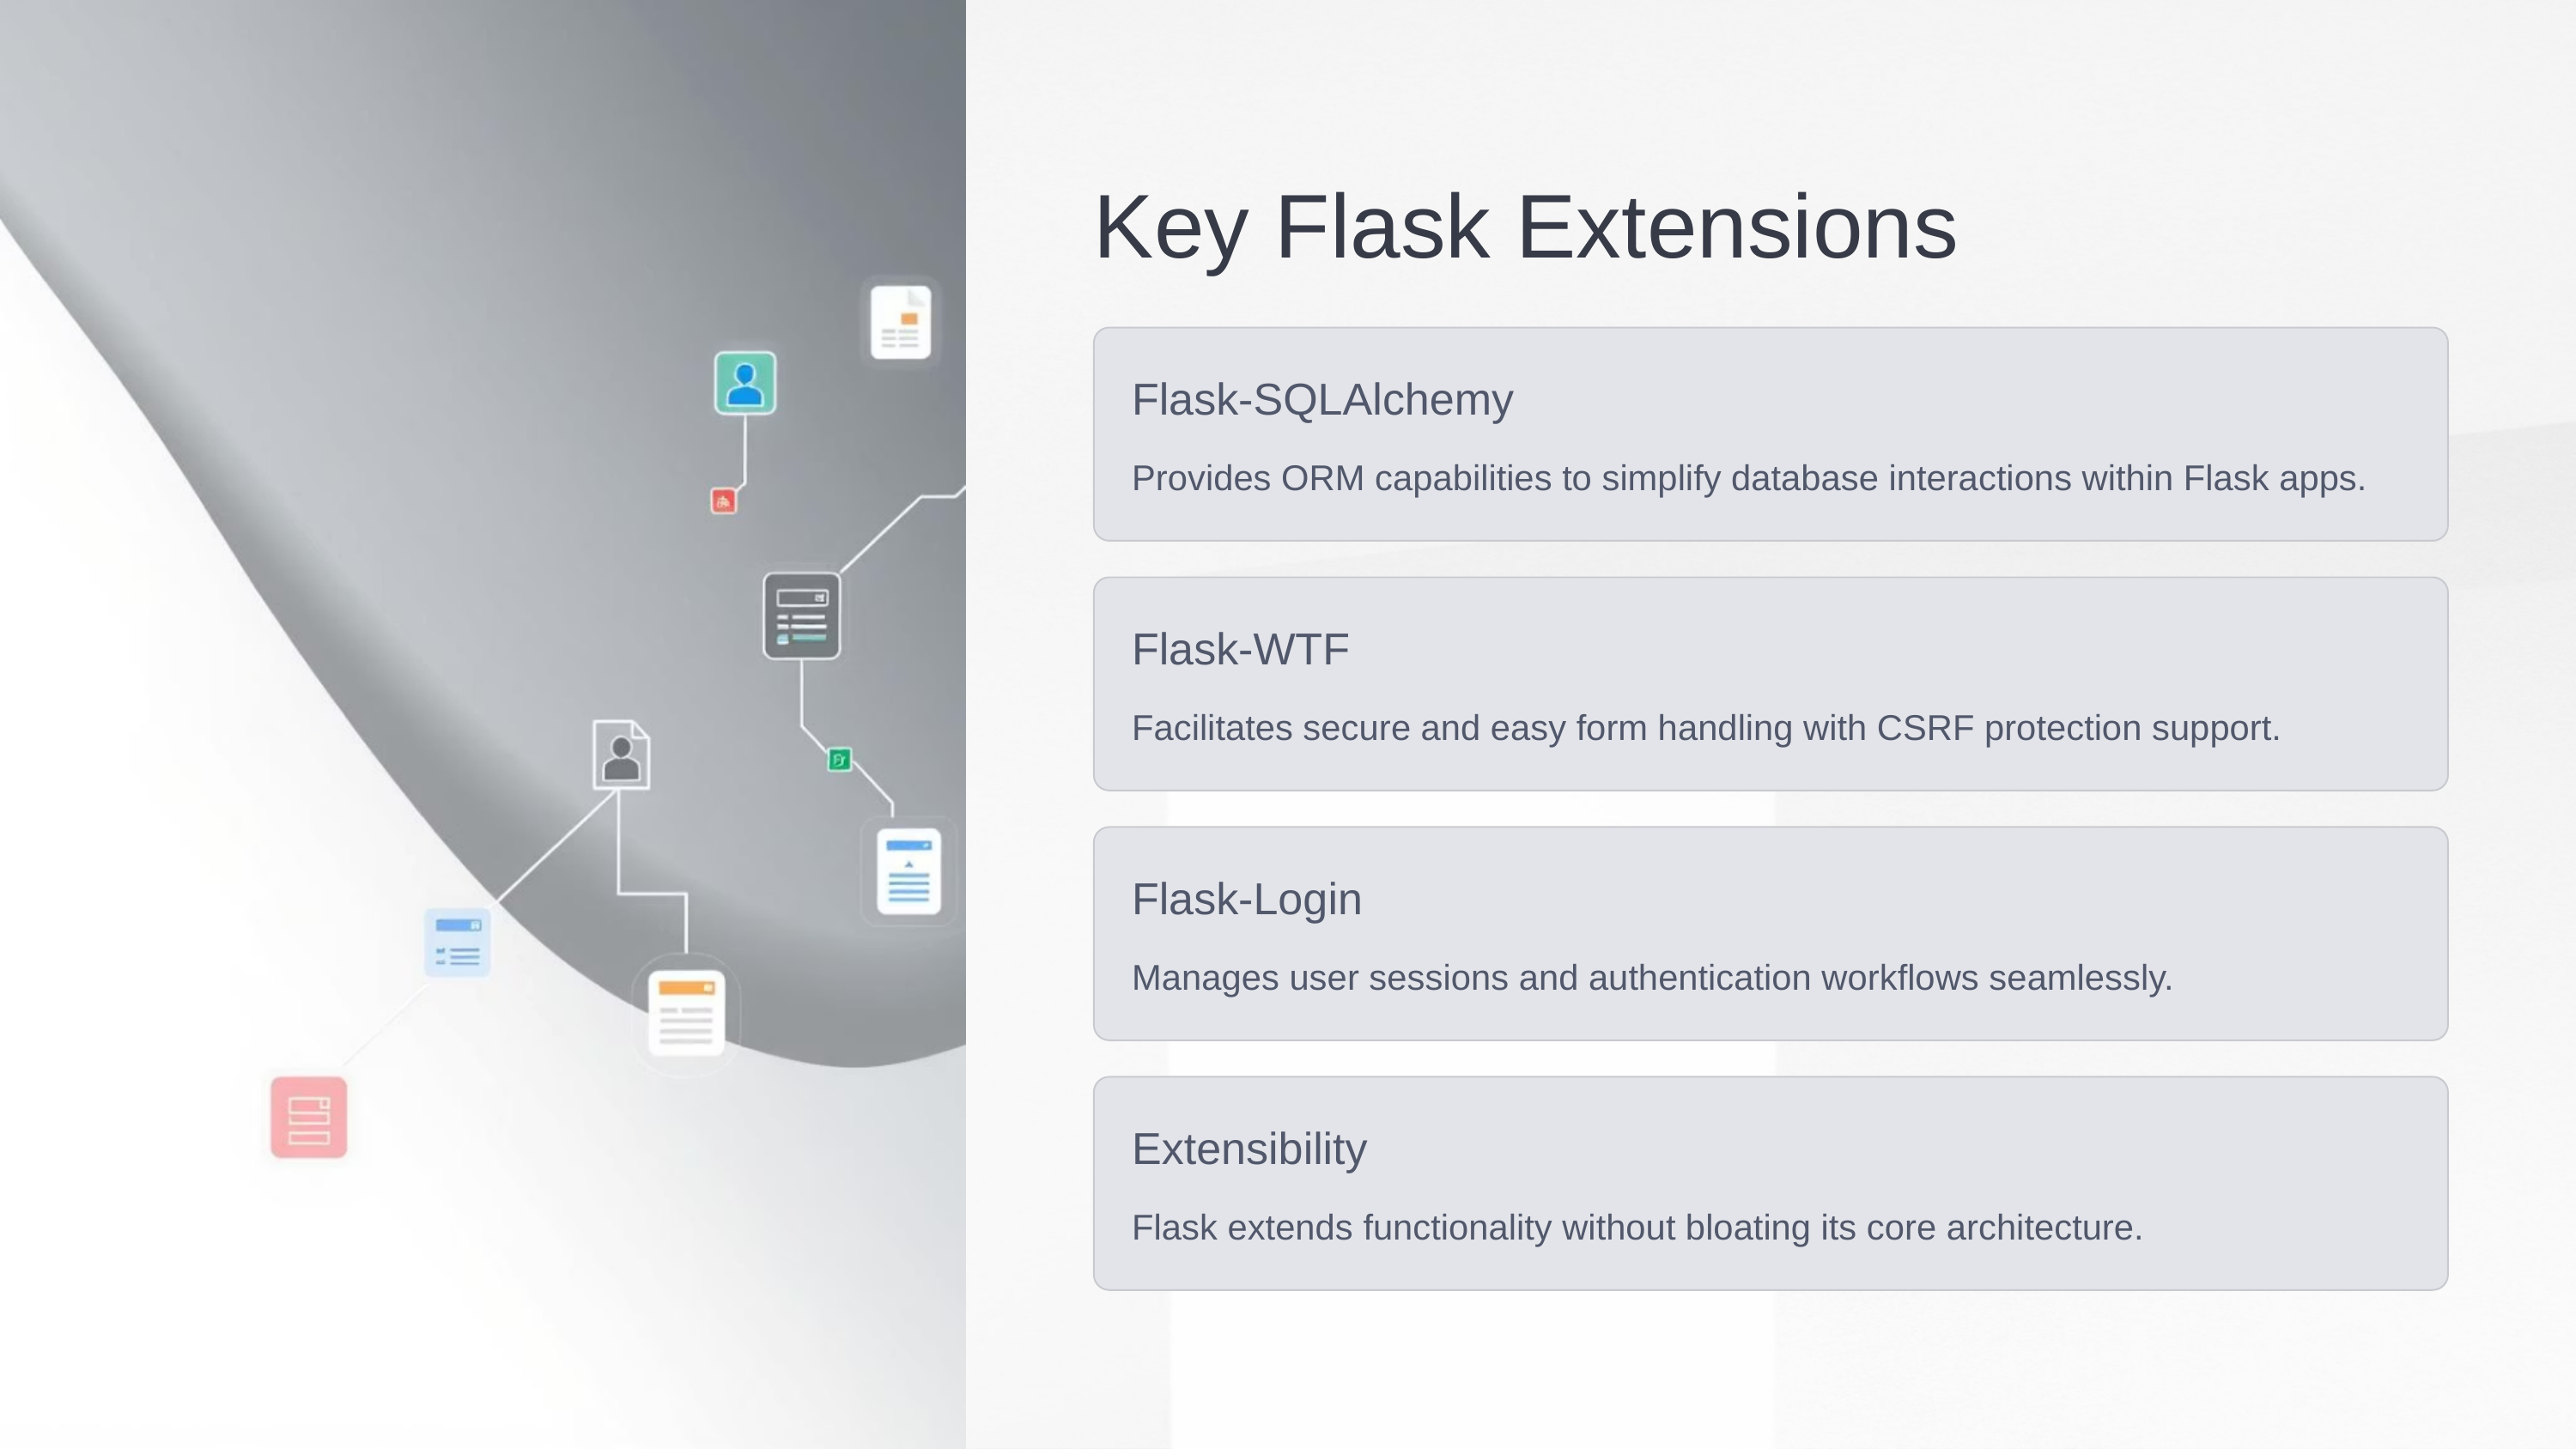

Key Flask Extensions

Flask-SQLAlchemy

Provides ORM capabilities to simplify database interactions within Flask apps.

Flask-WTF

Facilitates secure and easy form handling with CSRF protection support.

Flask-Login

Manages user sessions and authentication workflows seamlessly.

Extensibility

Flask extends functionality without bloating its core architecture.